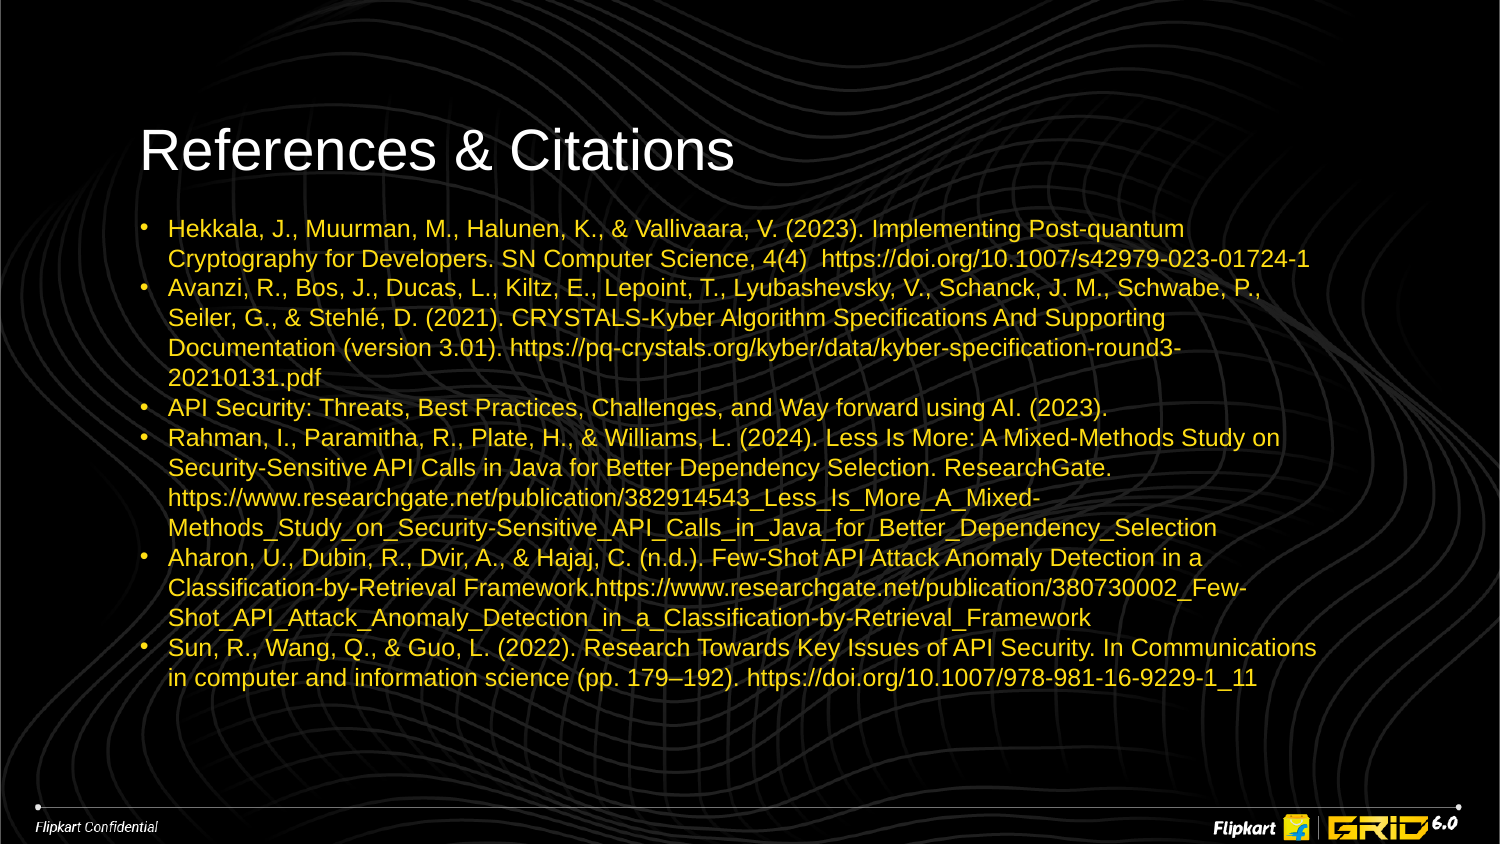

References & Citations

Hekkala, J., Muurman, M., Halunen, K., & Vallivaara, V. (2023). Implementing Post-quantum Cryptography for Developers. SN Computer Science, 4(4)  https://doi.org/10.1007/s42979-023-01724-1
Avanzi, R., Bos, J., Ducas, L., Kiltz, E., Lepoint, T., Lyubashevsky, V., Schanck, J. M., Schwabe, P., Seiler, G., & Stehlé, D. (2021). CRYSTALS-Kyber Algorithm Specifications And Supporting Documentation (version 3.01). https://pq-crystals.org/kyber/data/kyber-specification-round3-20210131.pdf
API Security: Threats, Best Practices, Challenges, and Way forward using AI. (2023).
Rahman, I., Paramitha, R., Plate, H., & Williams, L. (2024). Less Is More: A Mixed-Methods Study on Security-Sensitive API Calls in Java for Better Dependency Selection. ResearchGate. https://www.researchgate.net/publication/382914543_Less_Is_More_A_Mixed-Methods_Study_on_Security-Sensitive_API_Calls_in_Java_for_Better_Dependency_Selection
Aharon, U., Dubin, R., Dvir, A., & Hajaj, C. (n.d.). Few-Shot API Attack Anomaly Detection in a Classification-by-Retrieval Framework.https://www.researchgate.net/publication/380730002_Few-Shot_API_Attack_Anomaly_Detection_in_a_Classification-by-Retrieval_Framework
Sun, R., Wang, Q., & Guo, L. (2022). Research Towards Key Issues of API Security. In Communications in computer and information science (pp. 179–192). https://doi.org/10.1007/978-981-16-9229-1_11